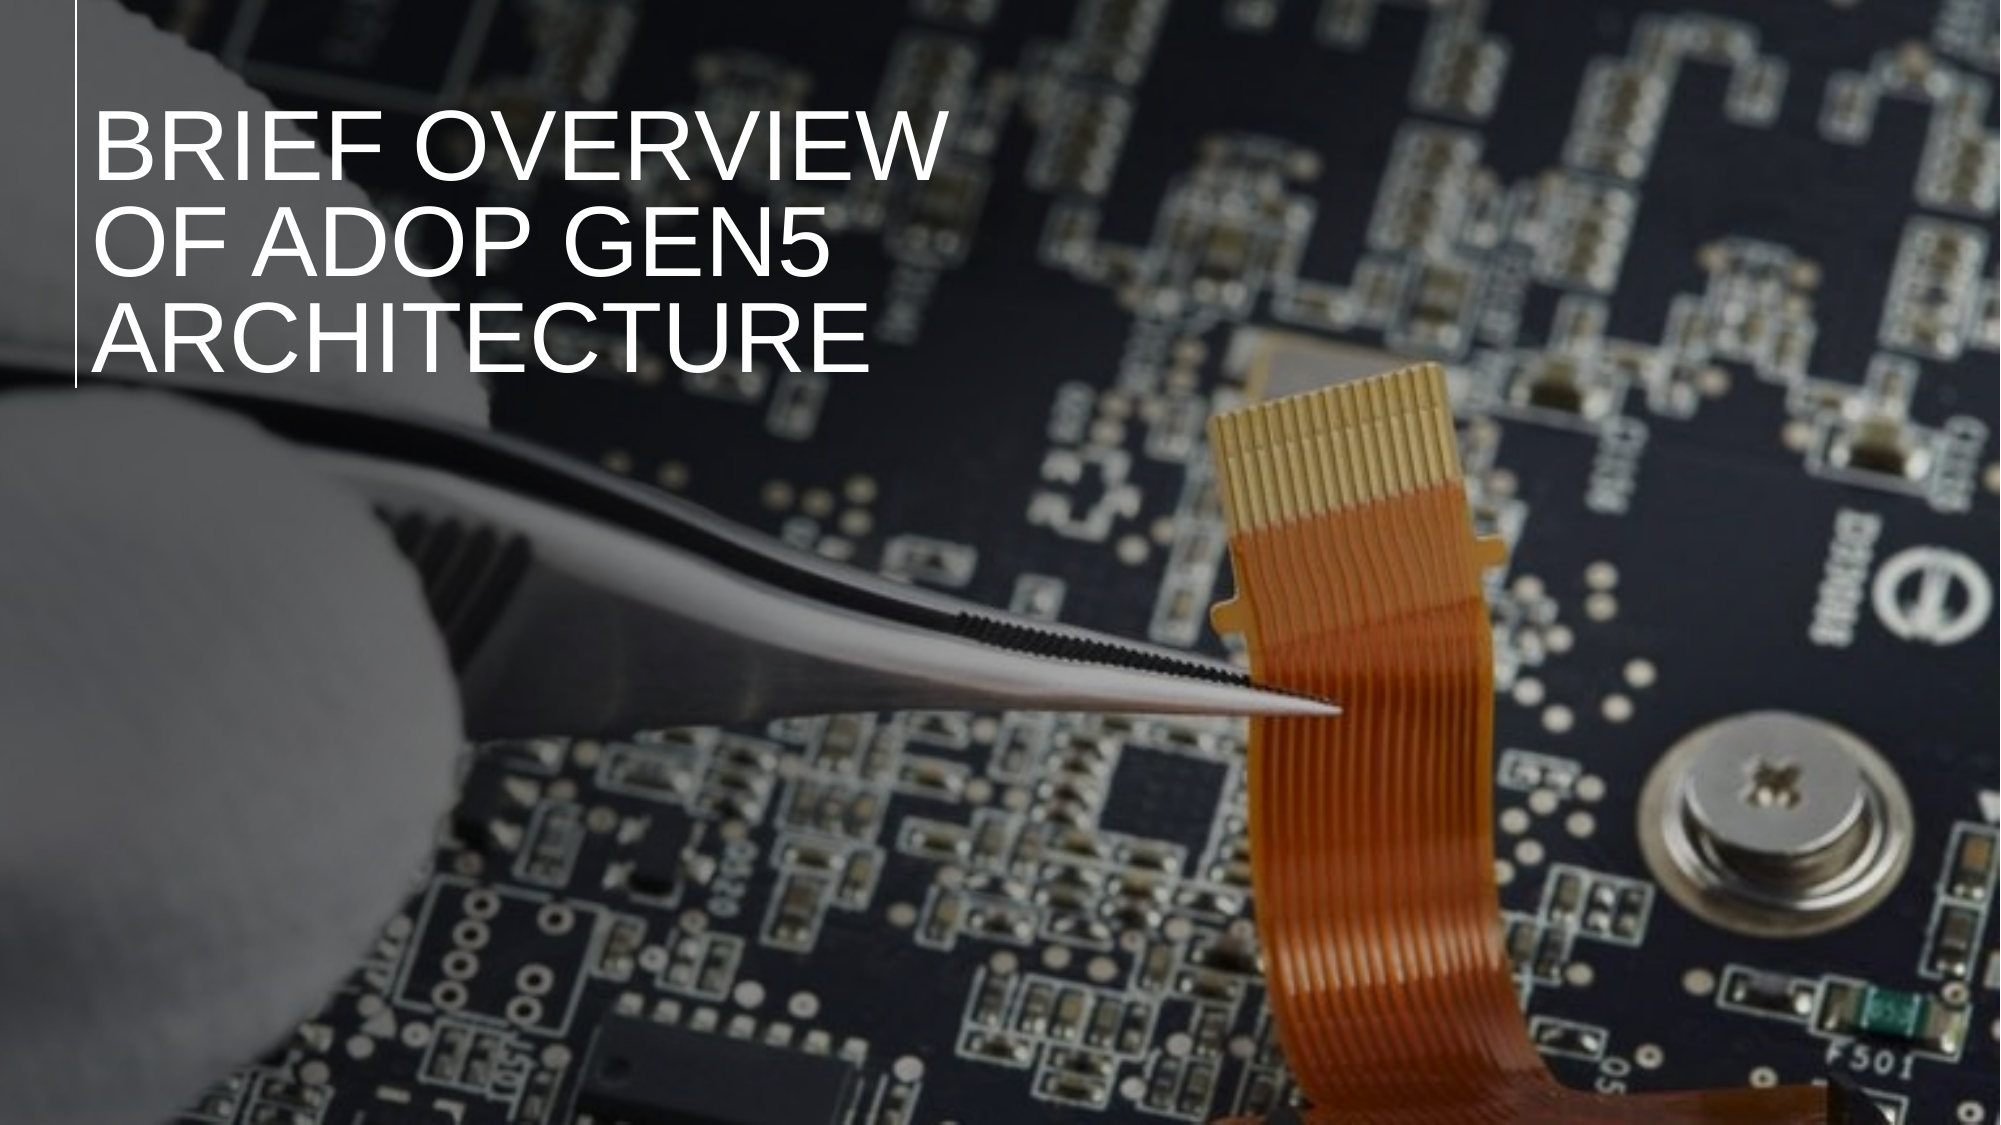

# Brief Overview of ADOP GEN5 Architecture